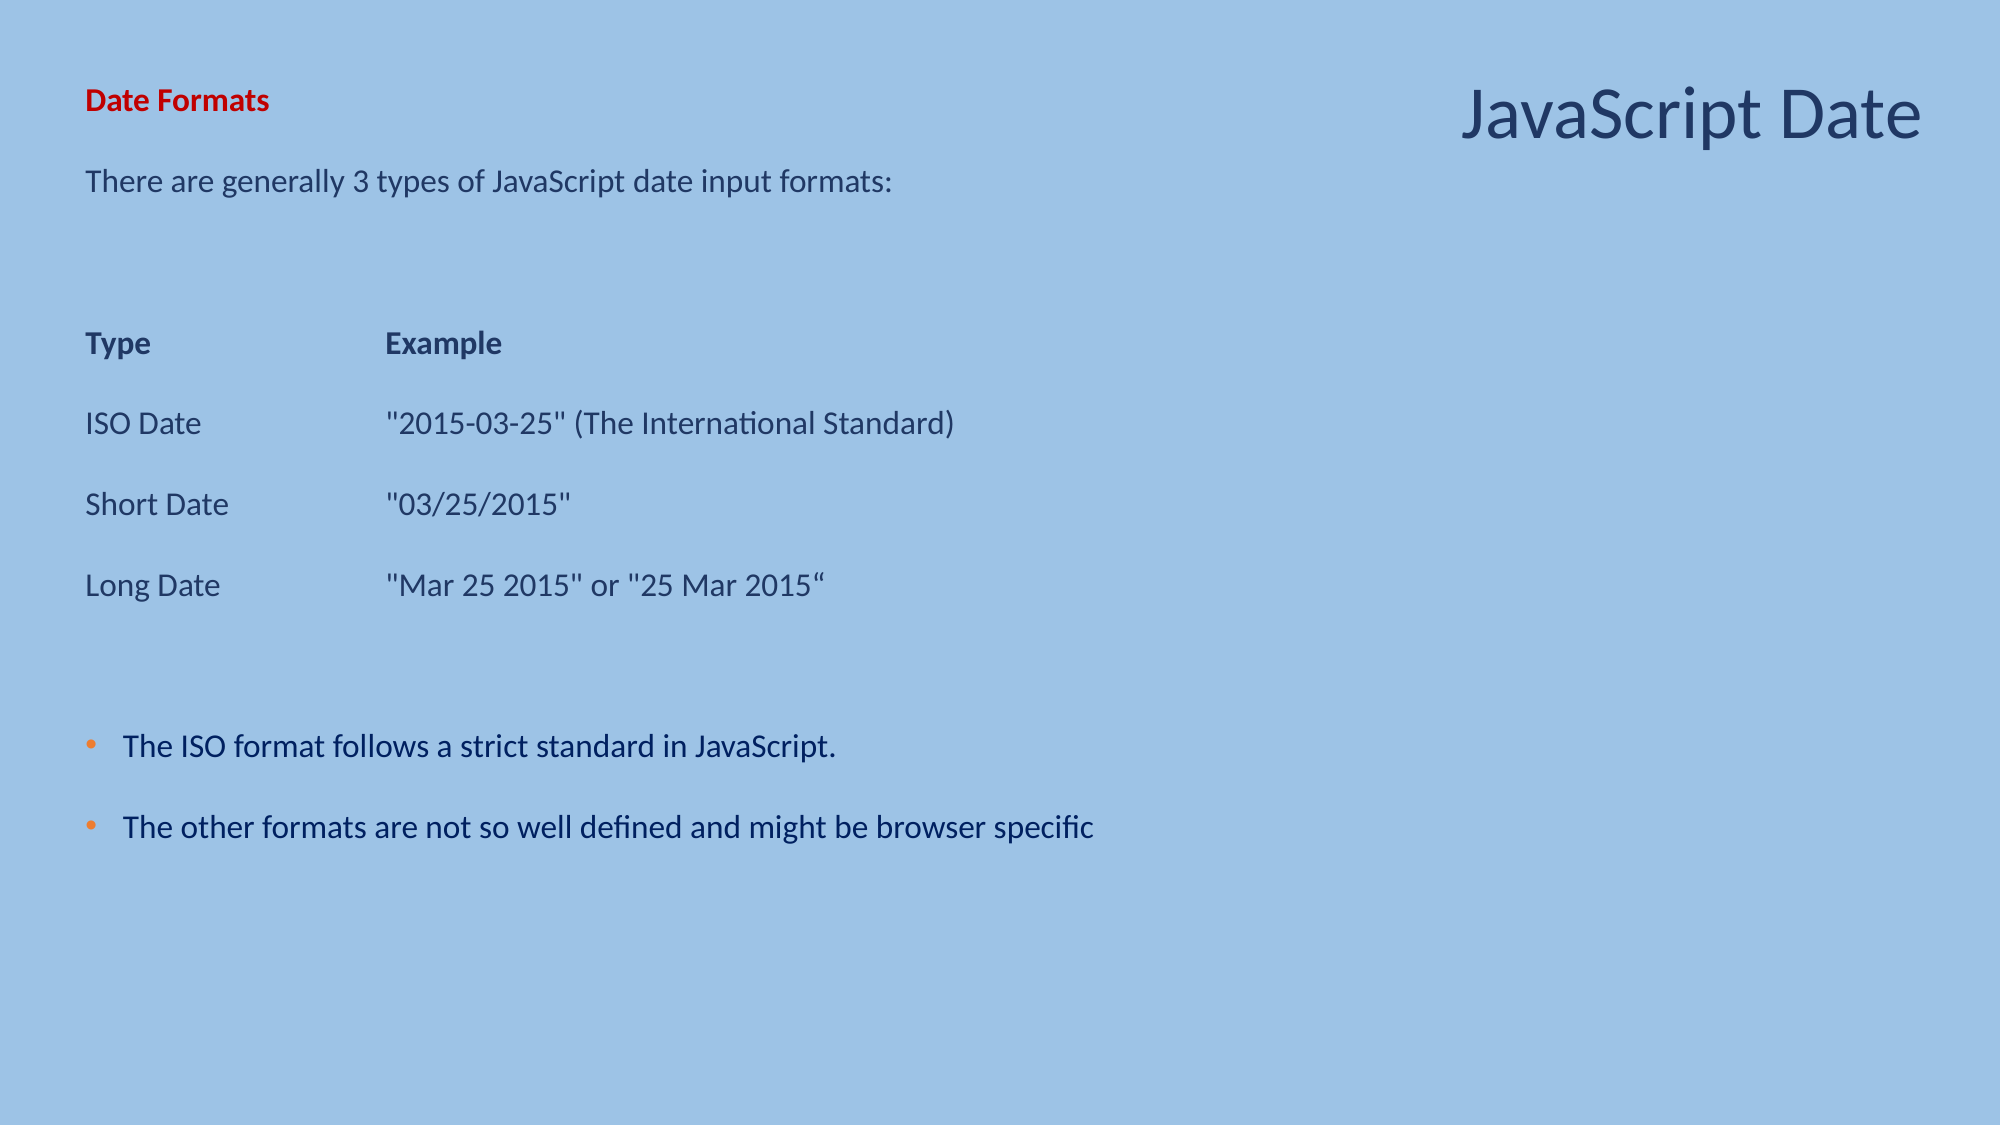

Date Formats
There are generally 3 types of JavaScript date input formats:

Type		Example
ISO Date		"2015-03-25" (The International Standard)
Short Date		"03/25/2015"
Long Date		"Mar 25 2015" or "25 Mar 2015“

The ISO format follows a strict standard in JavaScript.
The other formats are not so well defined and might be browser specific
# JavaScript Date